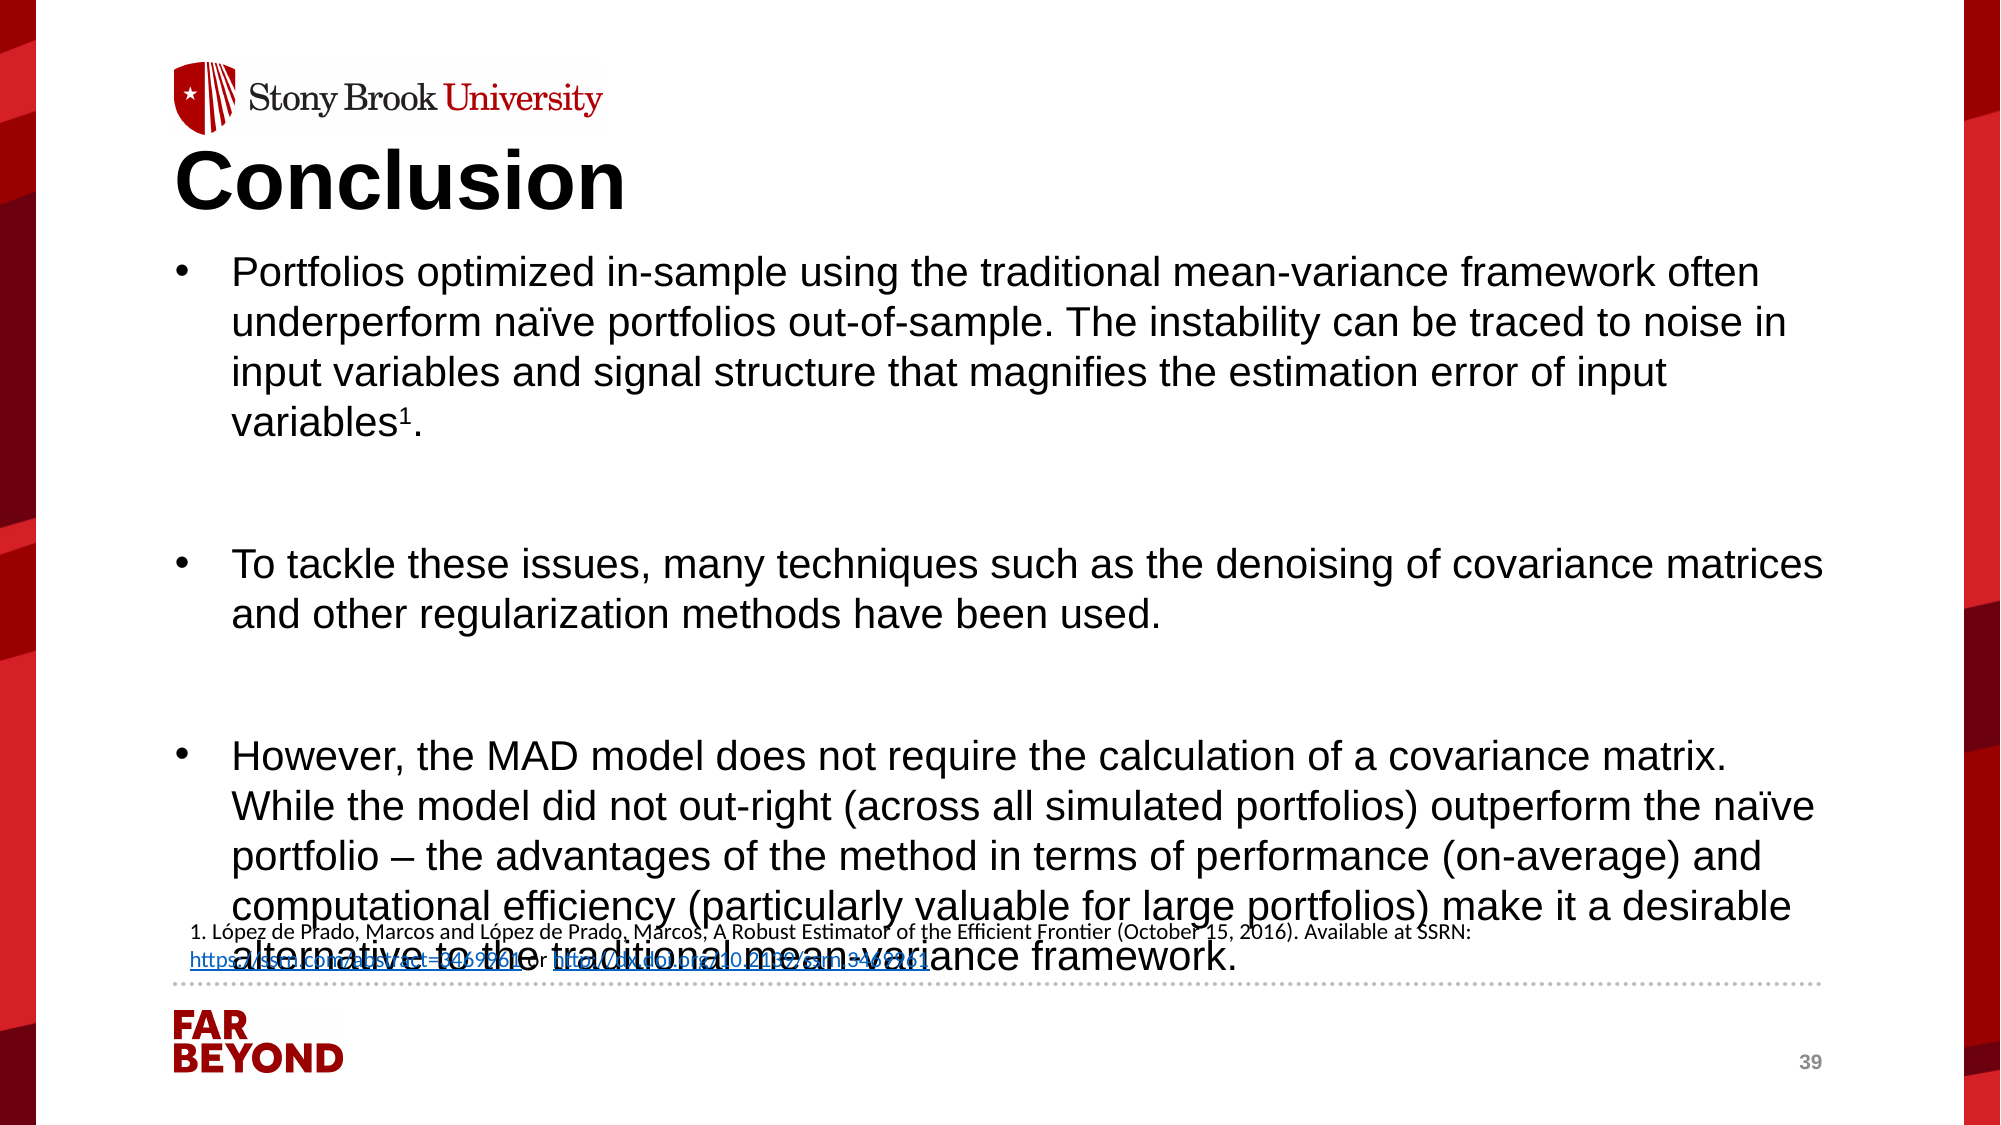

# Conclusion
Portfolios optimized in-sample using the traditional mean-variance framework often underperform naïve portfolios out-of-sample. The instability can be traced to noise in input variables and signal structure that magnifies the estimation error of input variables1.

To tackle these issues, many techniques such as the denoising of covariance matrices and other regularization methods have been used.

However, the MAD model does not require the calculation of a covariance matrix. While the model did not out-right (across all simulated portfolios) outperform the naïve portfolio – the advantages of the method in terms of performance (on-average) and computational efficiency (particularly valuable for large portfolios) make it a desirable alternative to the traditional mean-variance framework.
1. López de Prado, Marcos and López de Prado, Marcos, A Robust Estimator of the Efficient Frontier (October 15, 2016). Available at SSRN: https://ssrn.com/abstract=3469961 or http://dx.doi.org/10.2139/ssrn.3469961
39